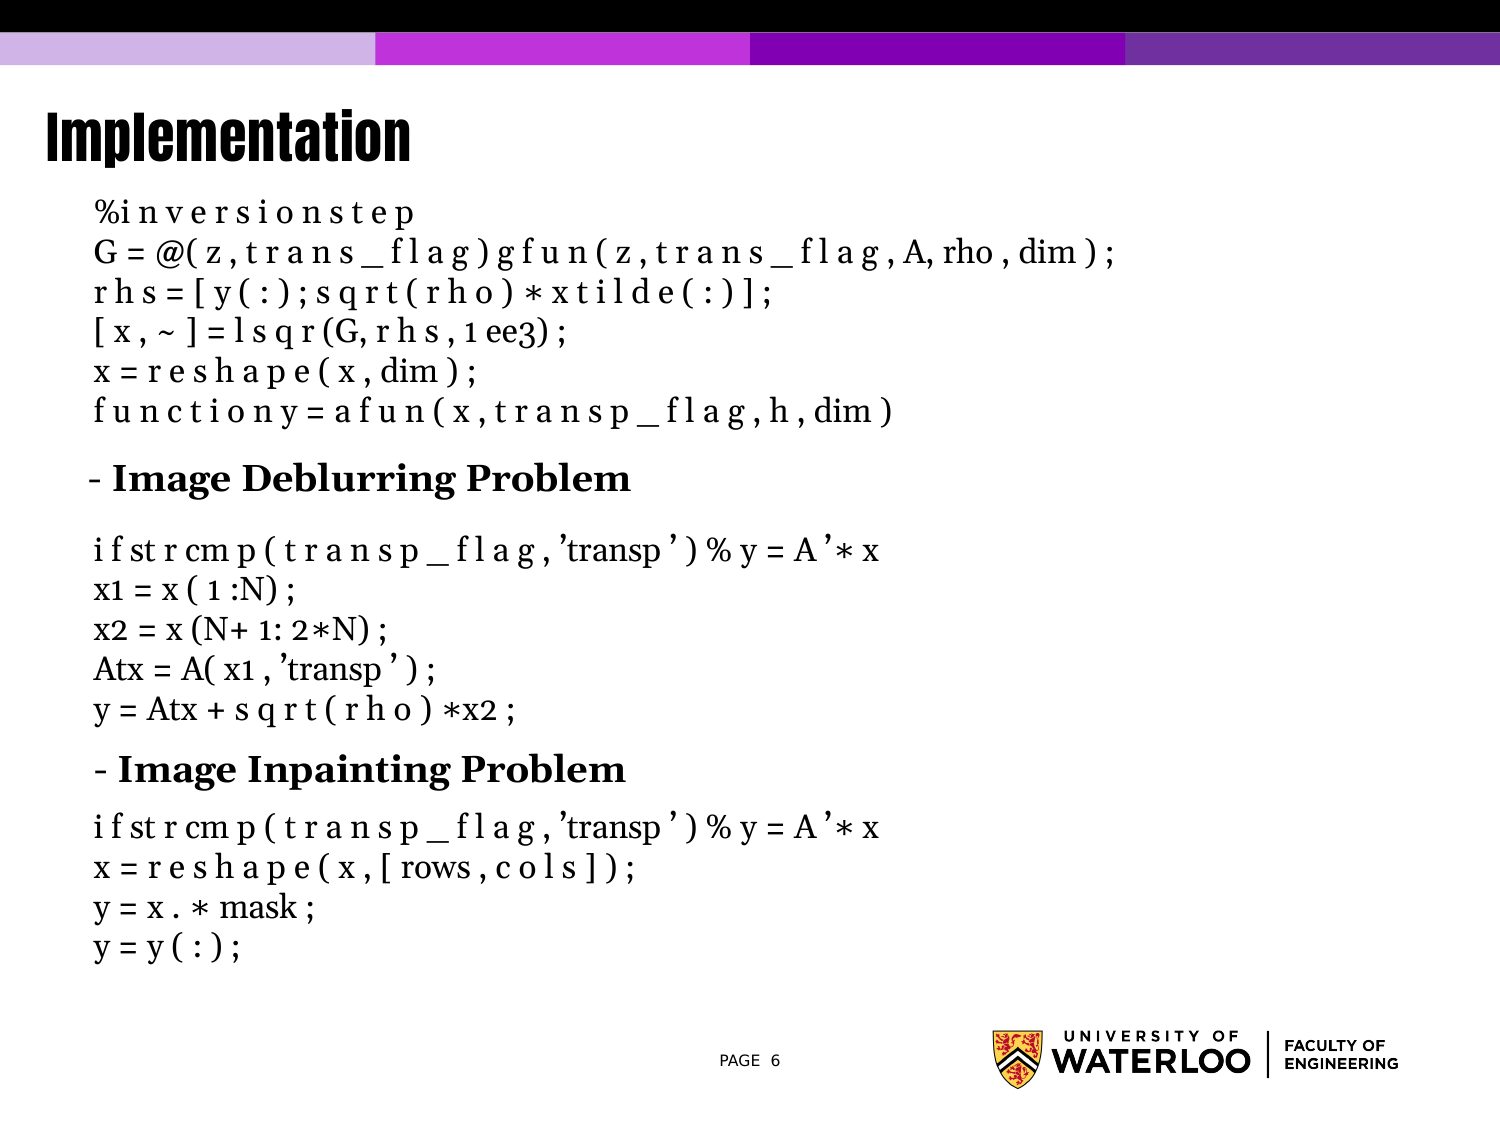

# Implementation
%i n v e r s i o n s t e p
G = @( z , t r a n s _ f l a g ) g f u n ( z , t r a n s _ f l a g , A, rho , dim ) ;
r h s = [ y ( : ) ; s q r t ( r h o ) ∗ x t i l d e ( : ) ] ;
[ x , ~ ] = l s q r (G, r h s , 1 ee3) ;
x = r e s h a p e ( x , dim ) ;
f u n c t i o n y = a f u n ( x , t r a n s p _ f l a g , h , dim )

- Image Deblurring Problem

i f st r cm p ( t r a n s p _ f l a g , ’transp ’ ) % y = A ’∗ x
x1 = x ( 1 :N) ;
x2 = x (N+ 1: 2∗N) ;
Atx = A( x1 , ’transp ’ ) ;
y = Atx + s q r t ( r h o ) ∗x2 ;
- Image Inpainting Problem
i f st r cm p ( t r a n s p _ f l a g , ’transp ’ ) % y = A ’∗ x
x = r e s h a p e ( x , [ rows , c o l s ] ) ;
y = x . ∗ mask ;
y = y ( : ) ;
PAGE  6